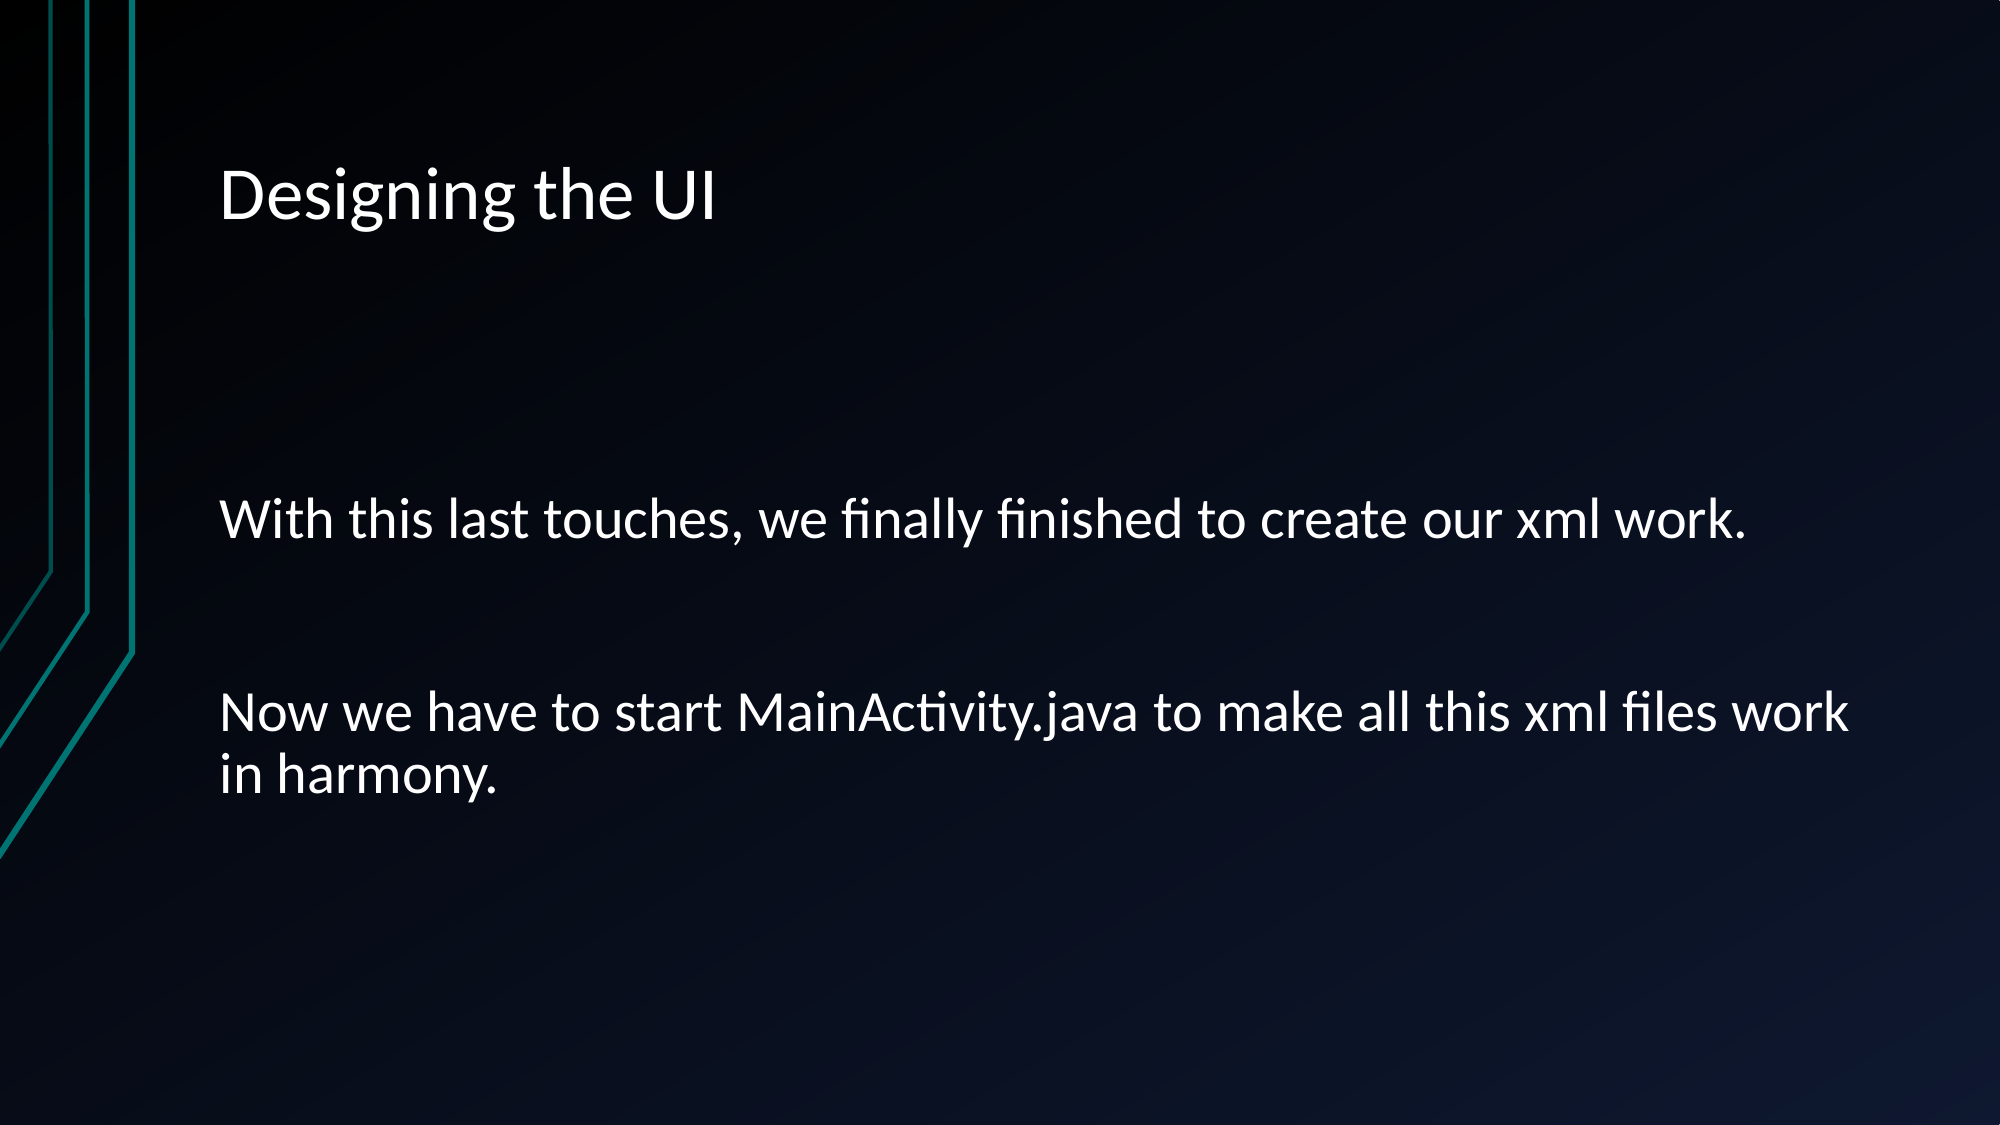

# Designing the UI

With this last touches, we finally finished to create our xml work.

Now we have to start MainActivity.java to make all this xml files work in harmony.